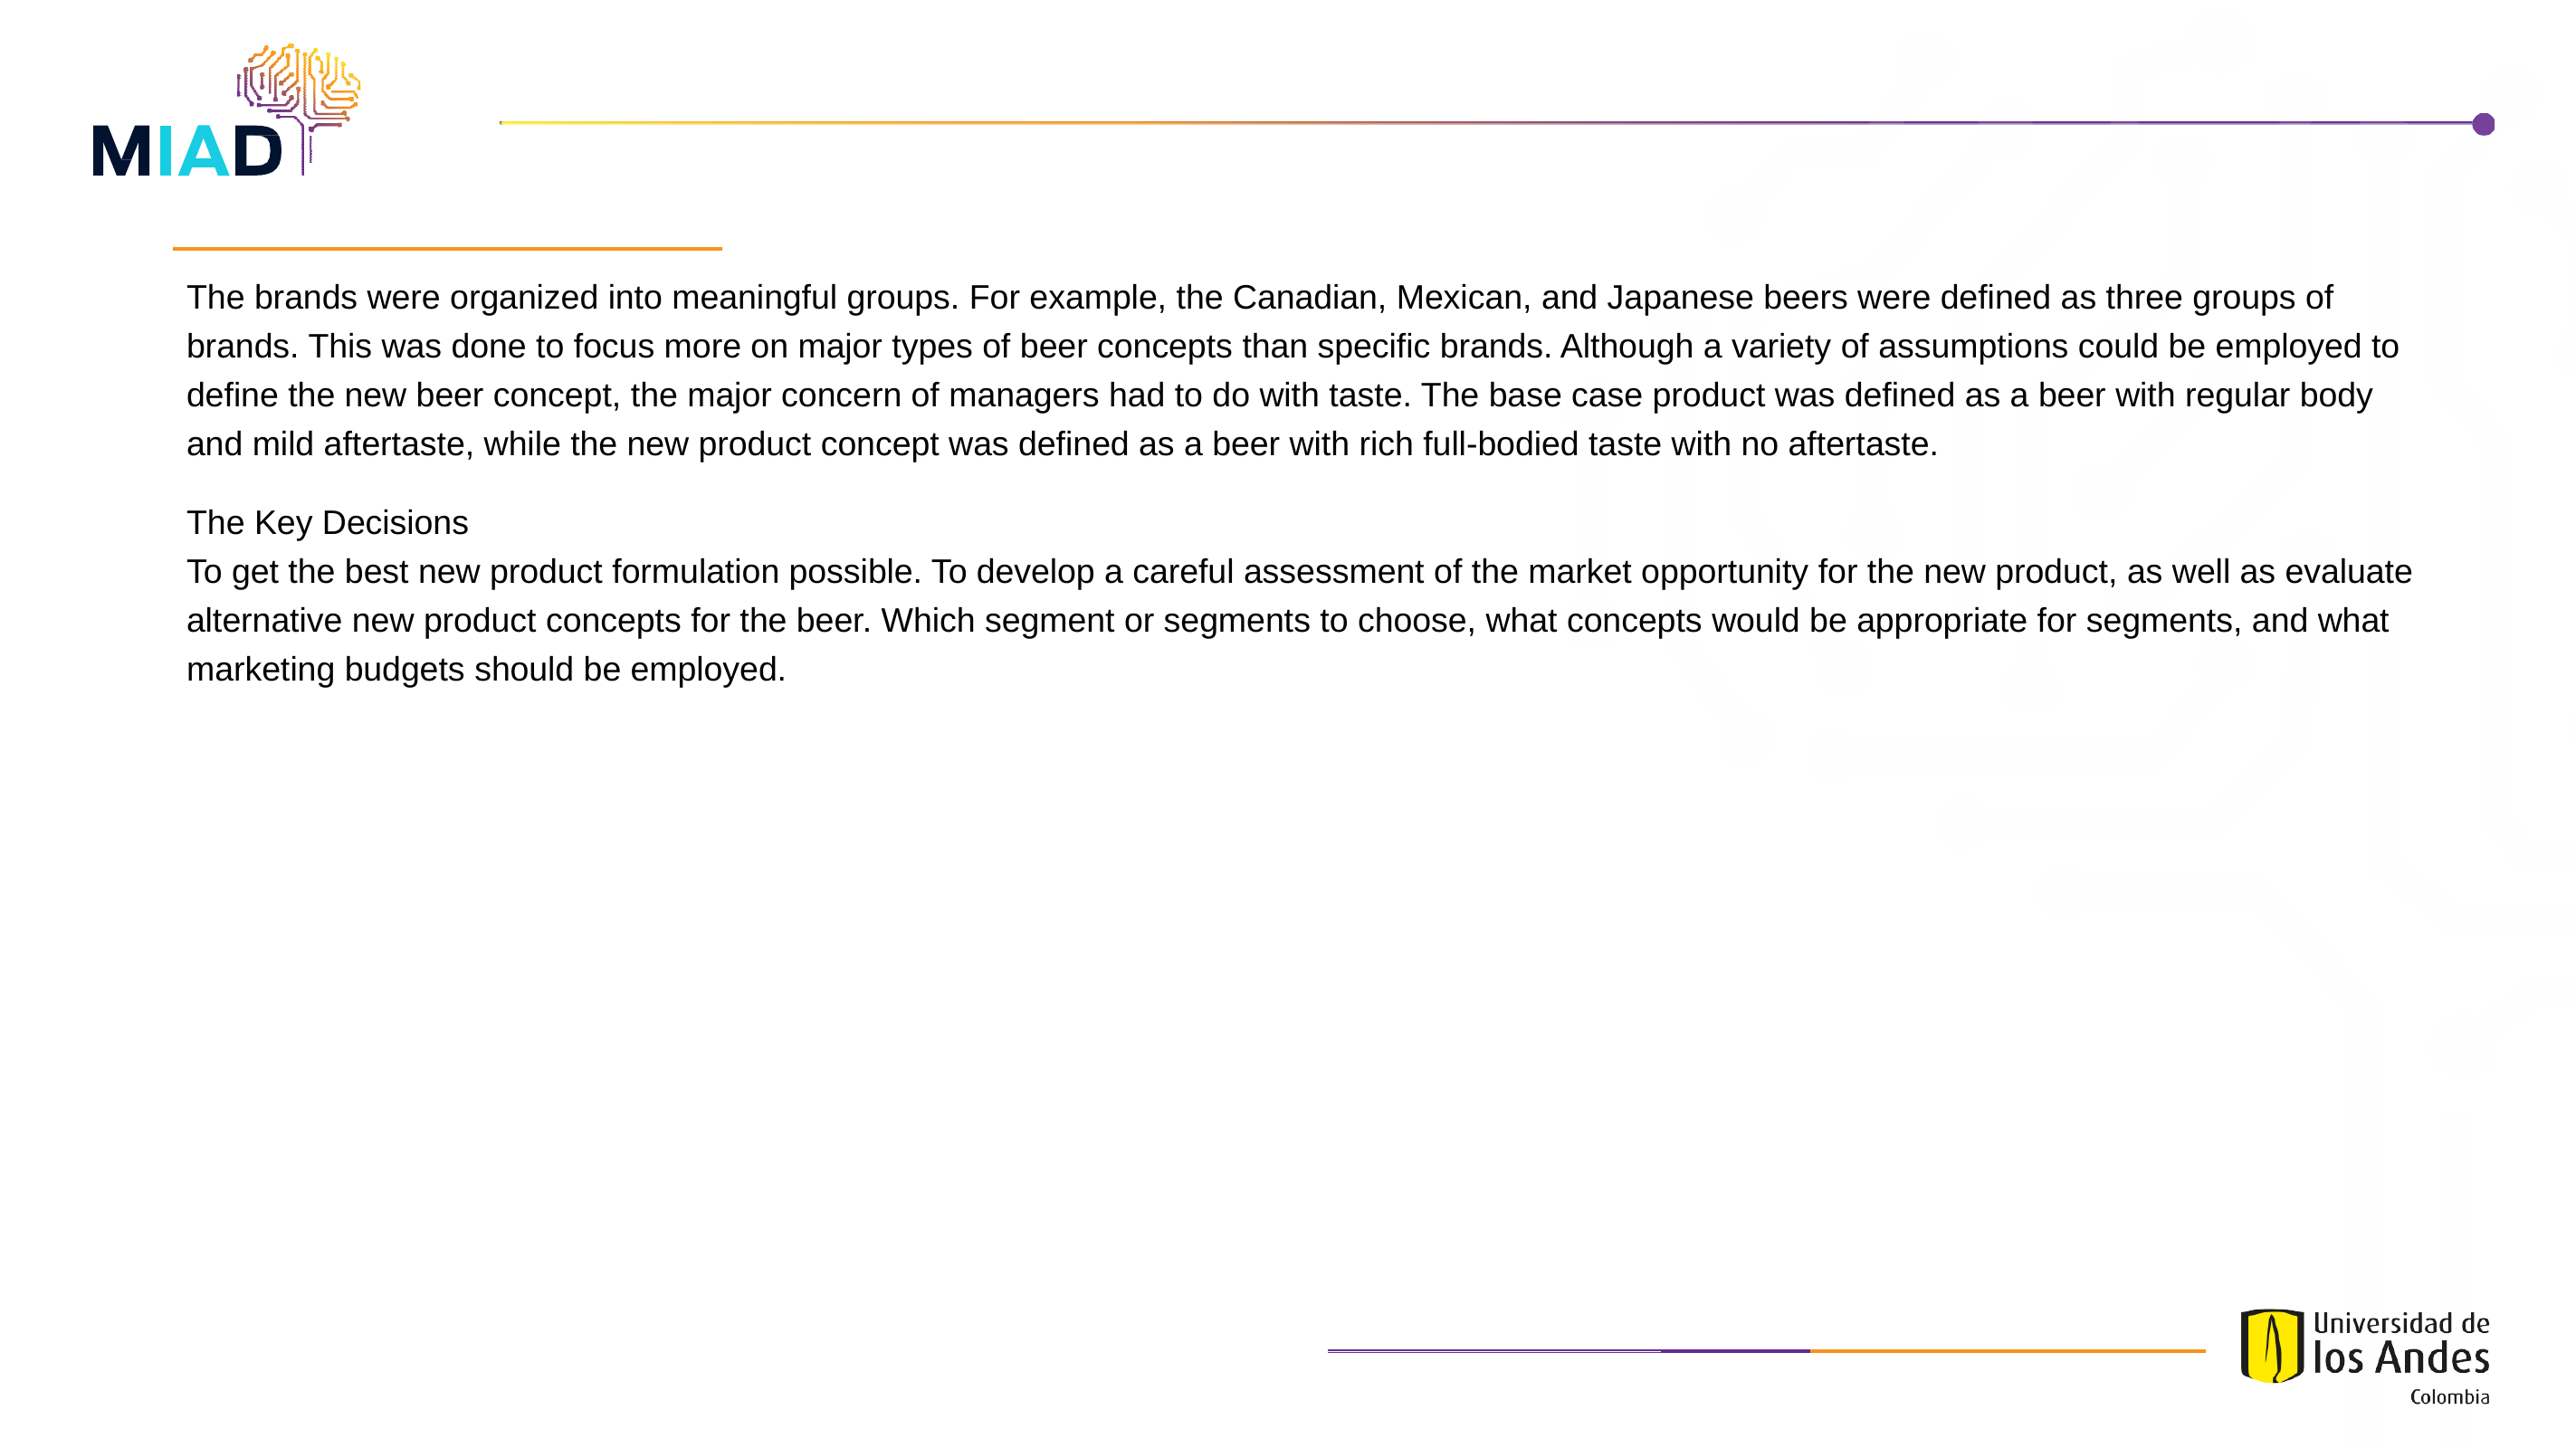

The brands were organized into meaningful groups. For example, the Canadian, Mexican, and Japanese beers were defined as three groups of brands. This was done to focus more on major types of beer concepts than specific brands. Although a variety of assumptions could be employed to define the new beer concept, the major concern of managers had to do with taste. The base case product was defined as a beer with regular body and mild aftertaste, while the new product concept was defined as a beer with rich full-bodied taste with no aftertaste.
The Key Decisions
To get the best new product formulation possible. To develop a careful assessment of the market opportunity for the new product, as well as evaluate alternative new product concepts for the beer. Which segment or segments to choose, what concepts would be appropriate for segments, and what marketing budgets should be employed.